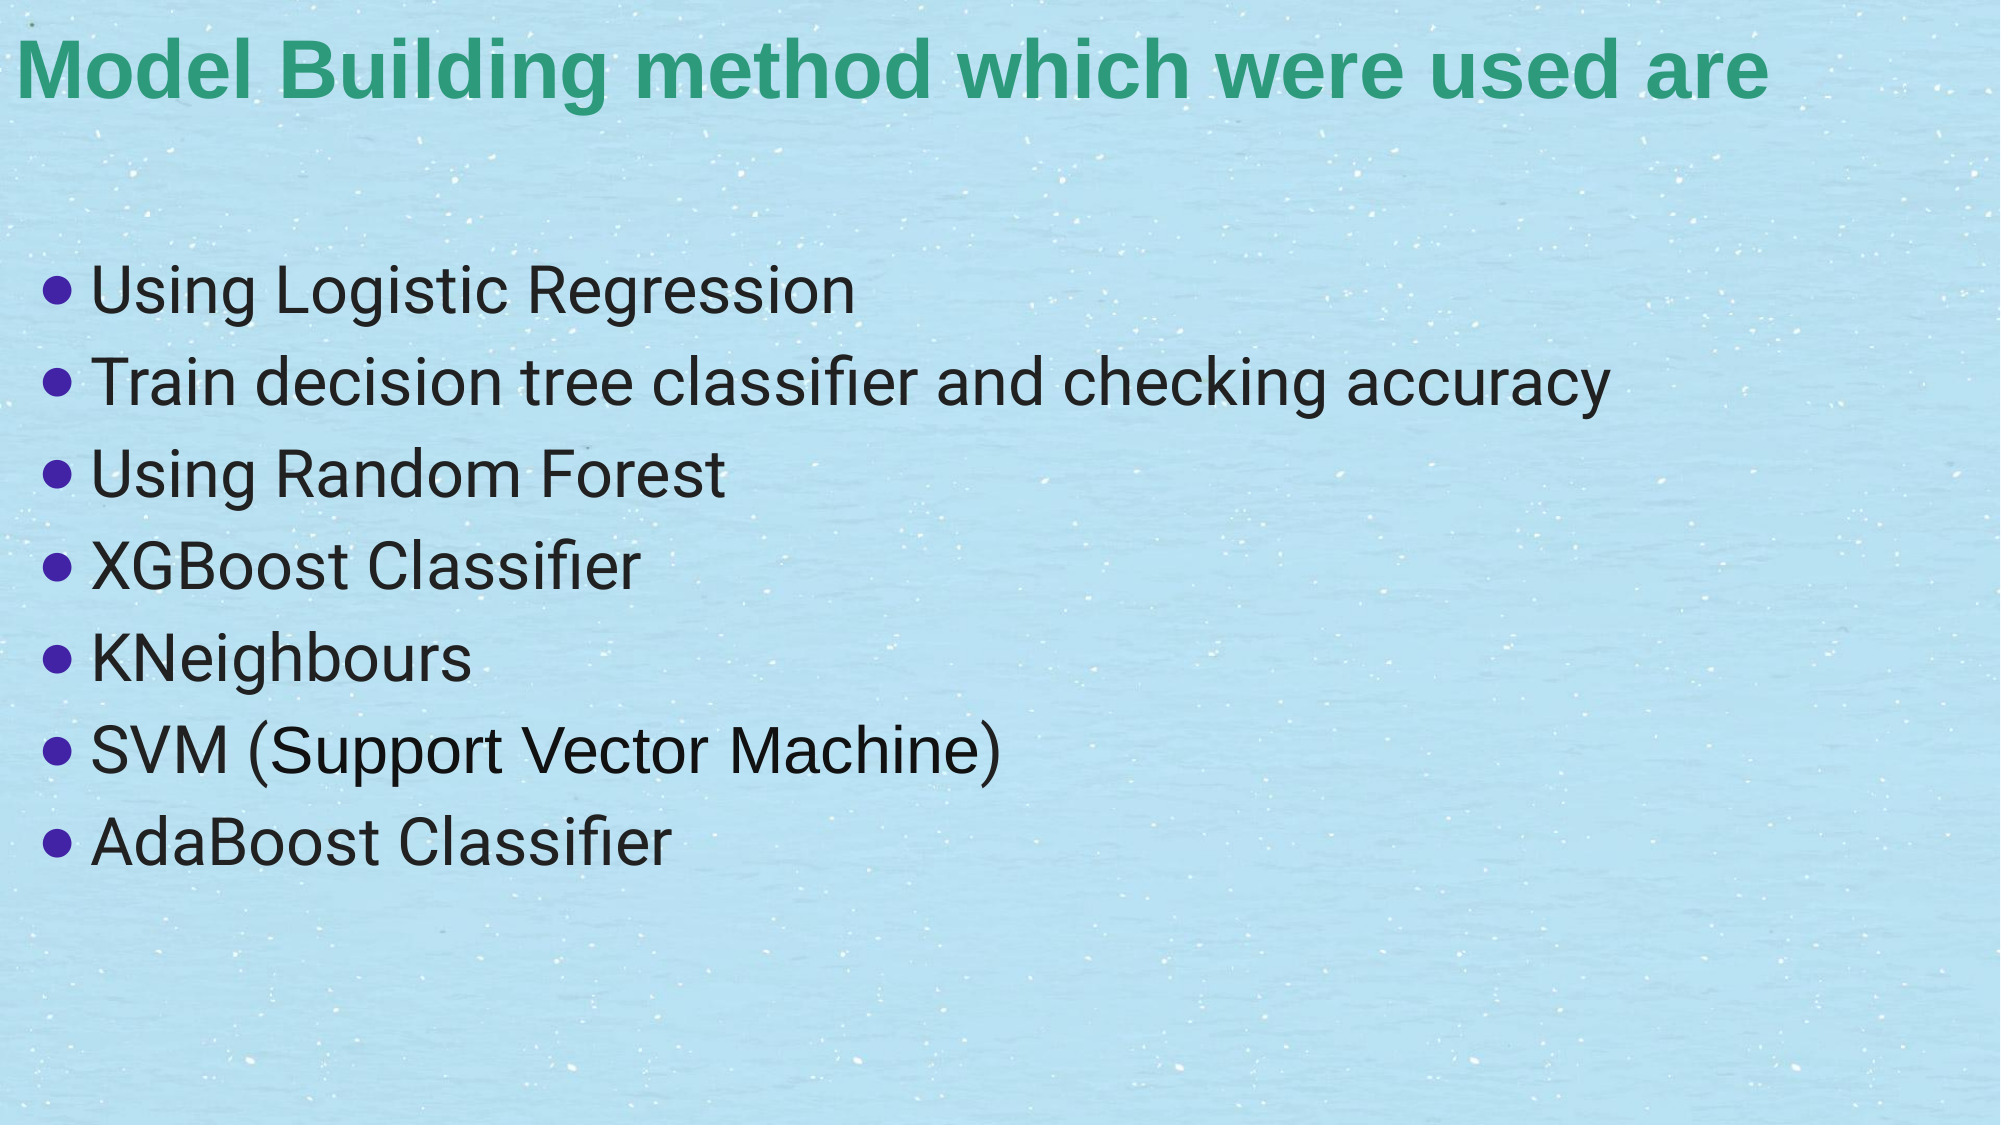

# Model Building method which were used are
Using Logistic Regression
Train decision tree classifier and checking accuracy
Using Random Forest
XGBoost Classifier
KNeighbours
SVM (Support Vector Machine)
AdaBoost Classifier